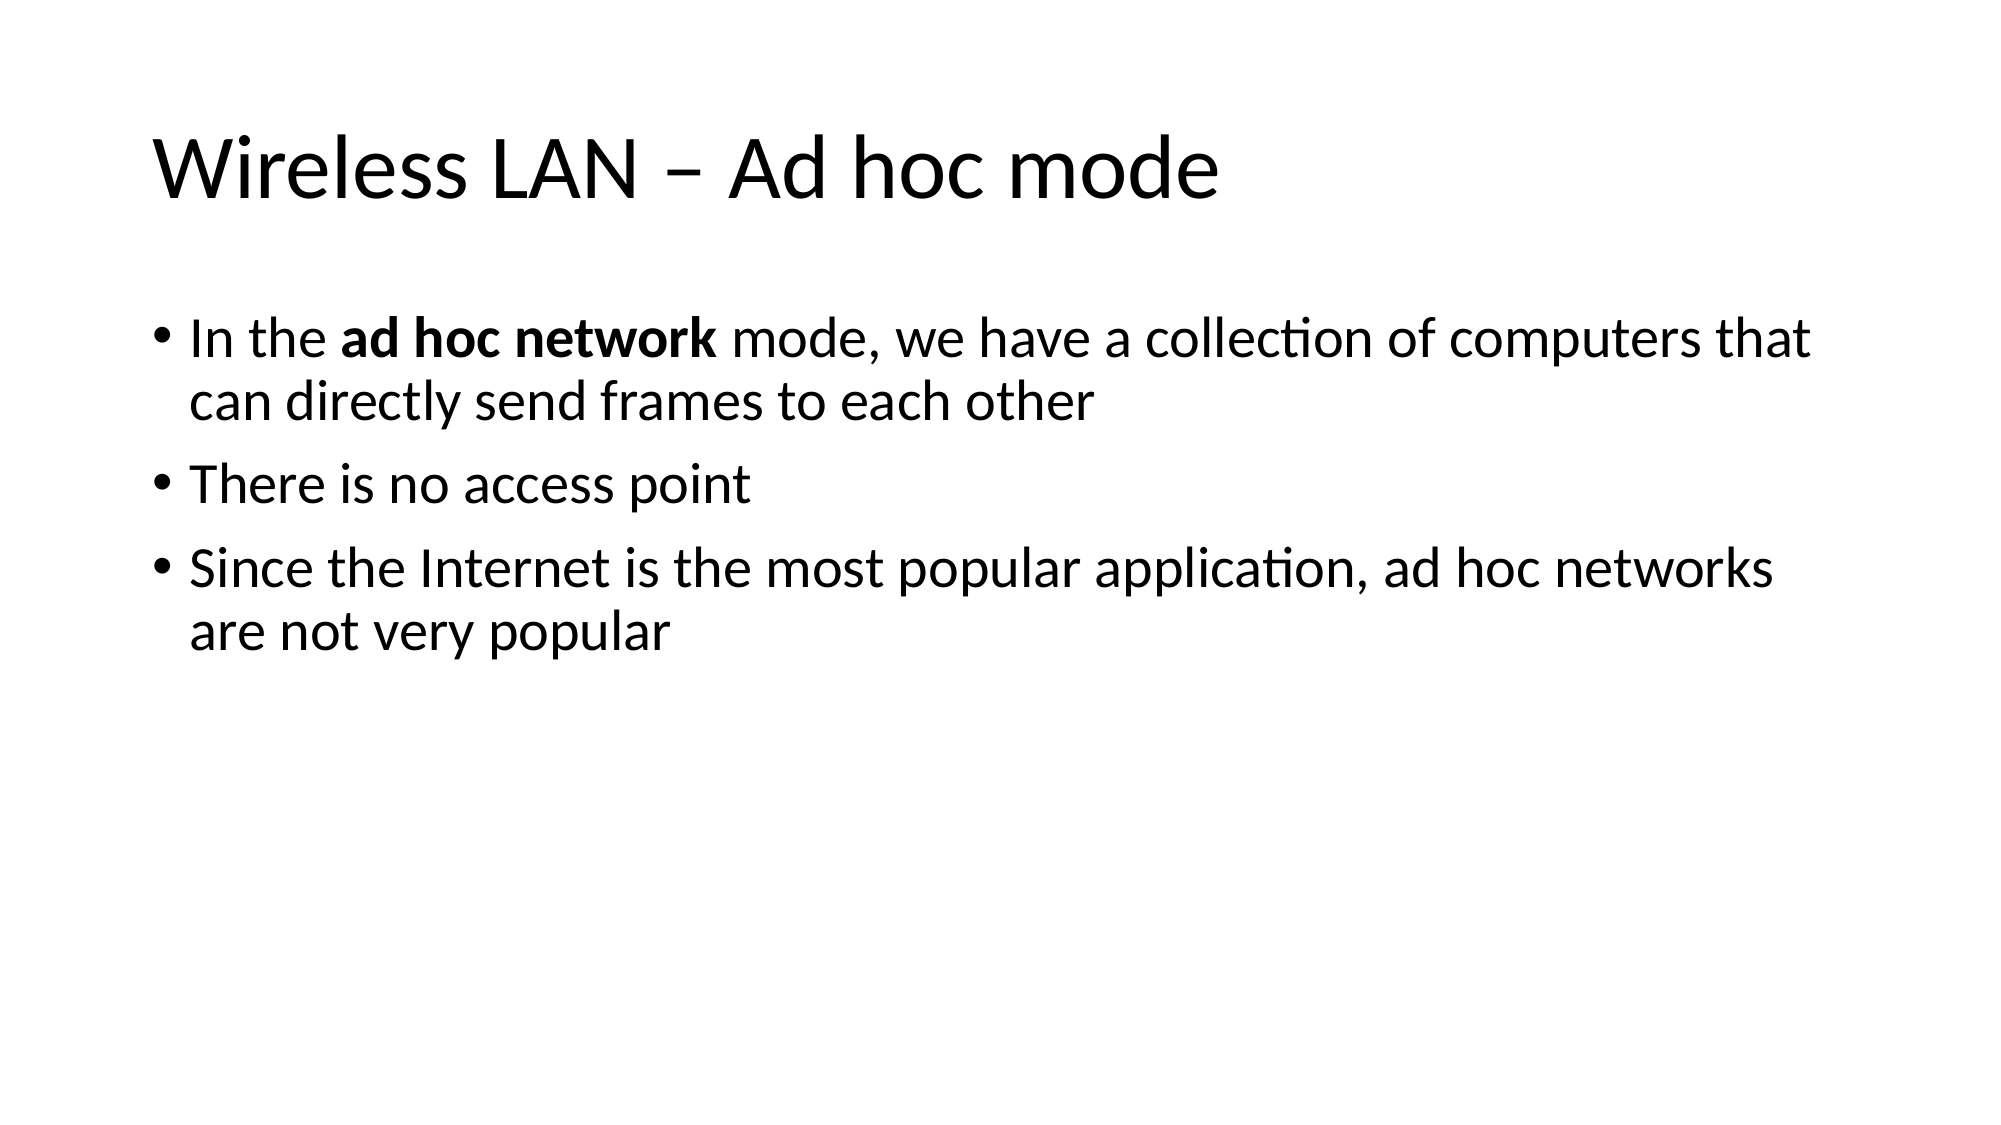

# Wireless LAN – Ad hoc mode
In the ad hoc network mode, we have a collection of computers that can directly send frames to each other
There is no access point
Since the Internet is the most popular application, ad hoc networks are not very popular